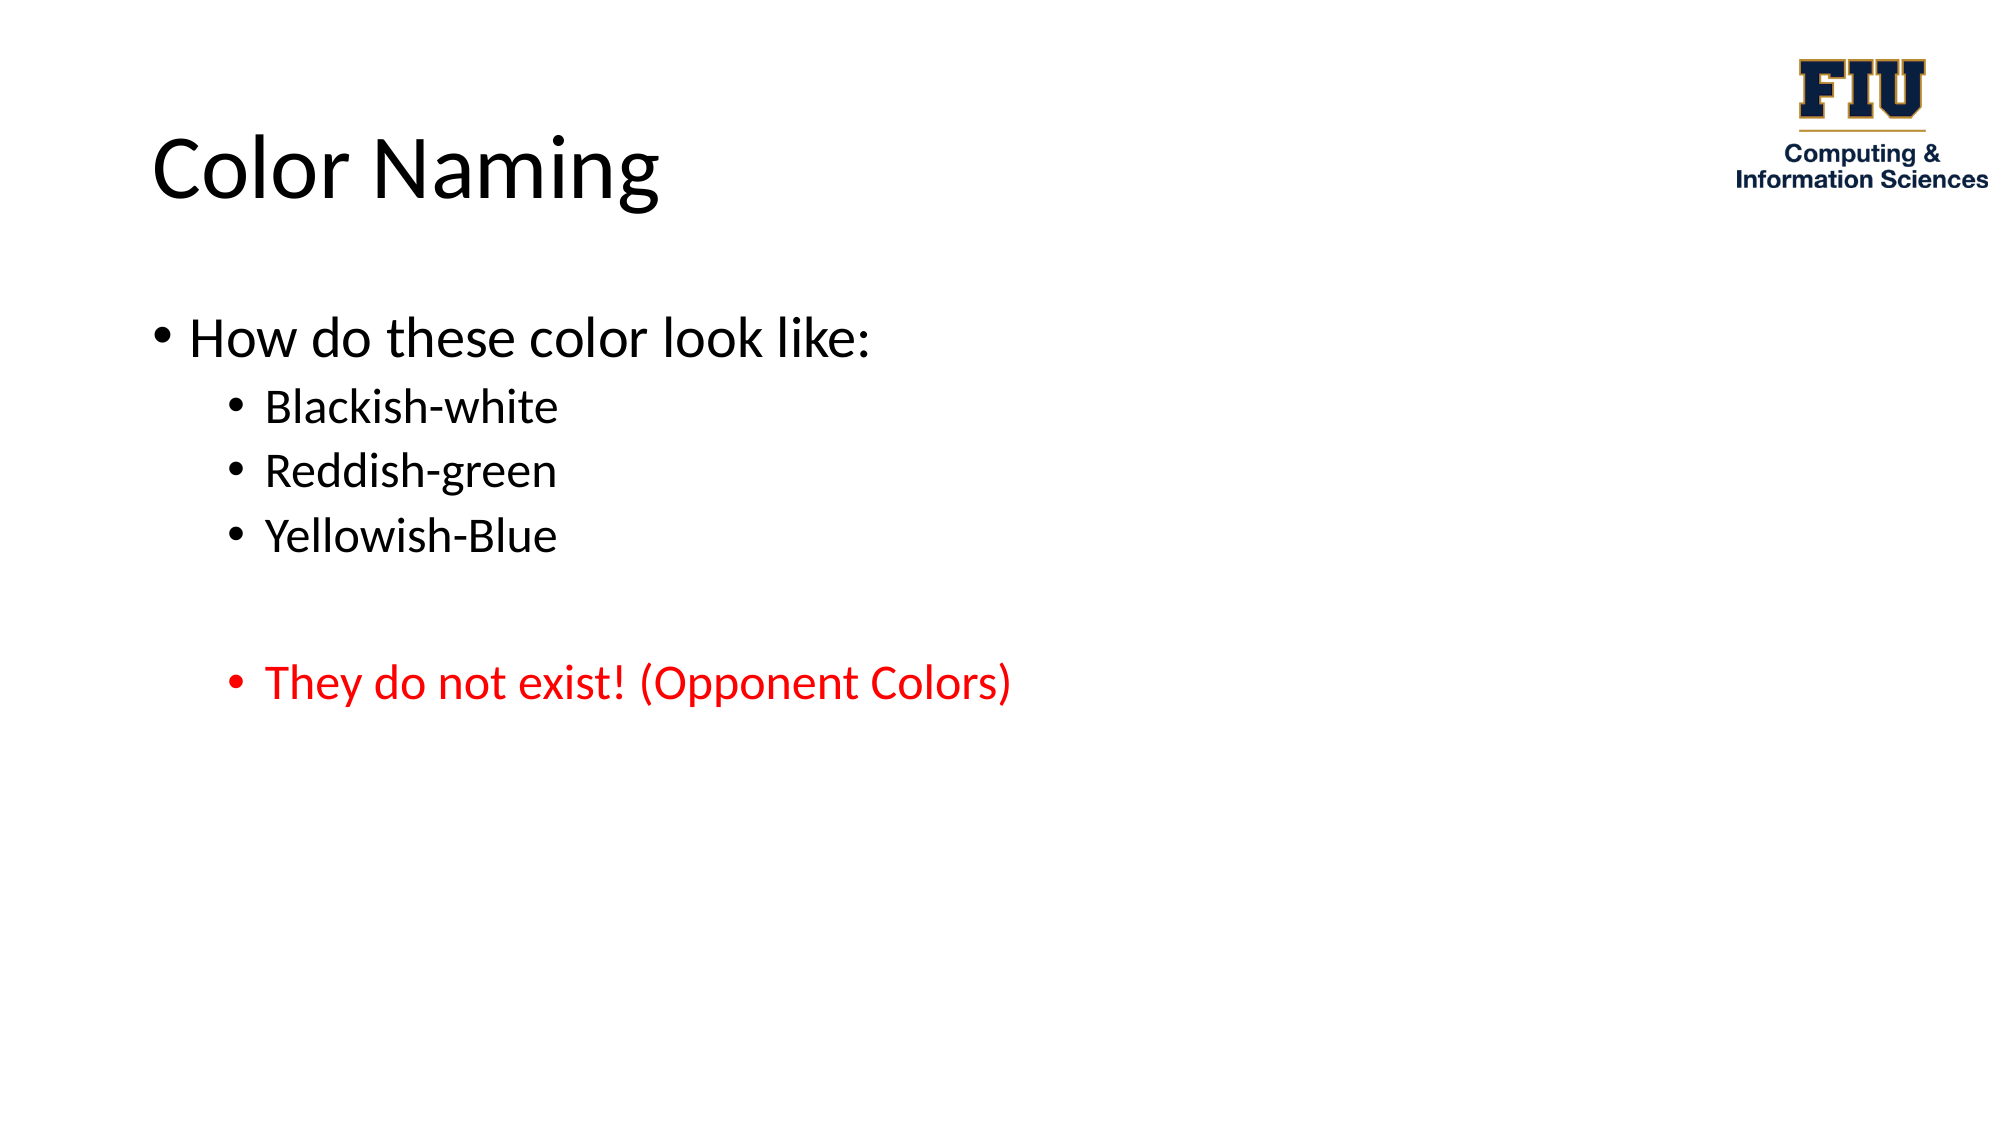

# Color Naming
How do these color look like:
Blackish-white
Reddish-green
Yellowish-Blue

They do not exist! (Opponent Colors)